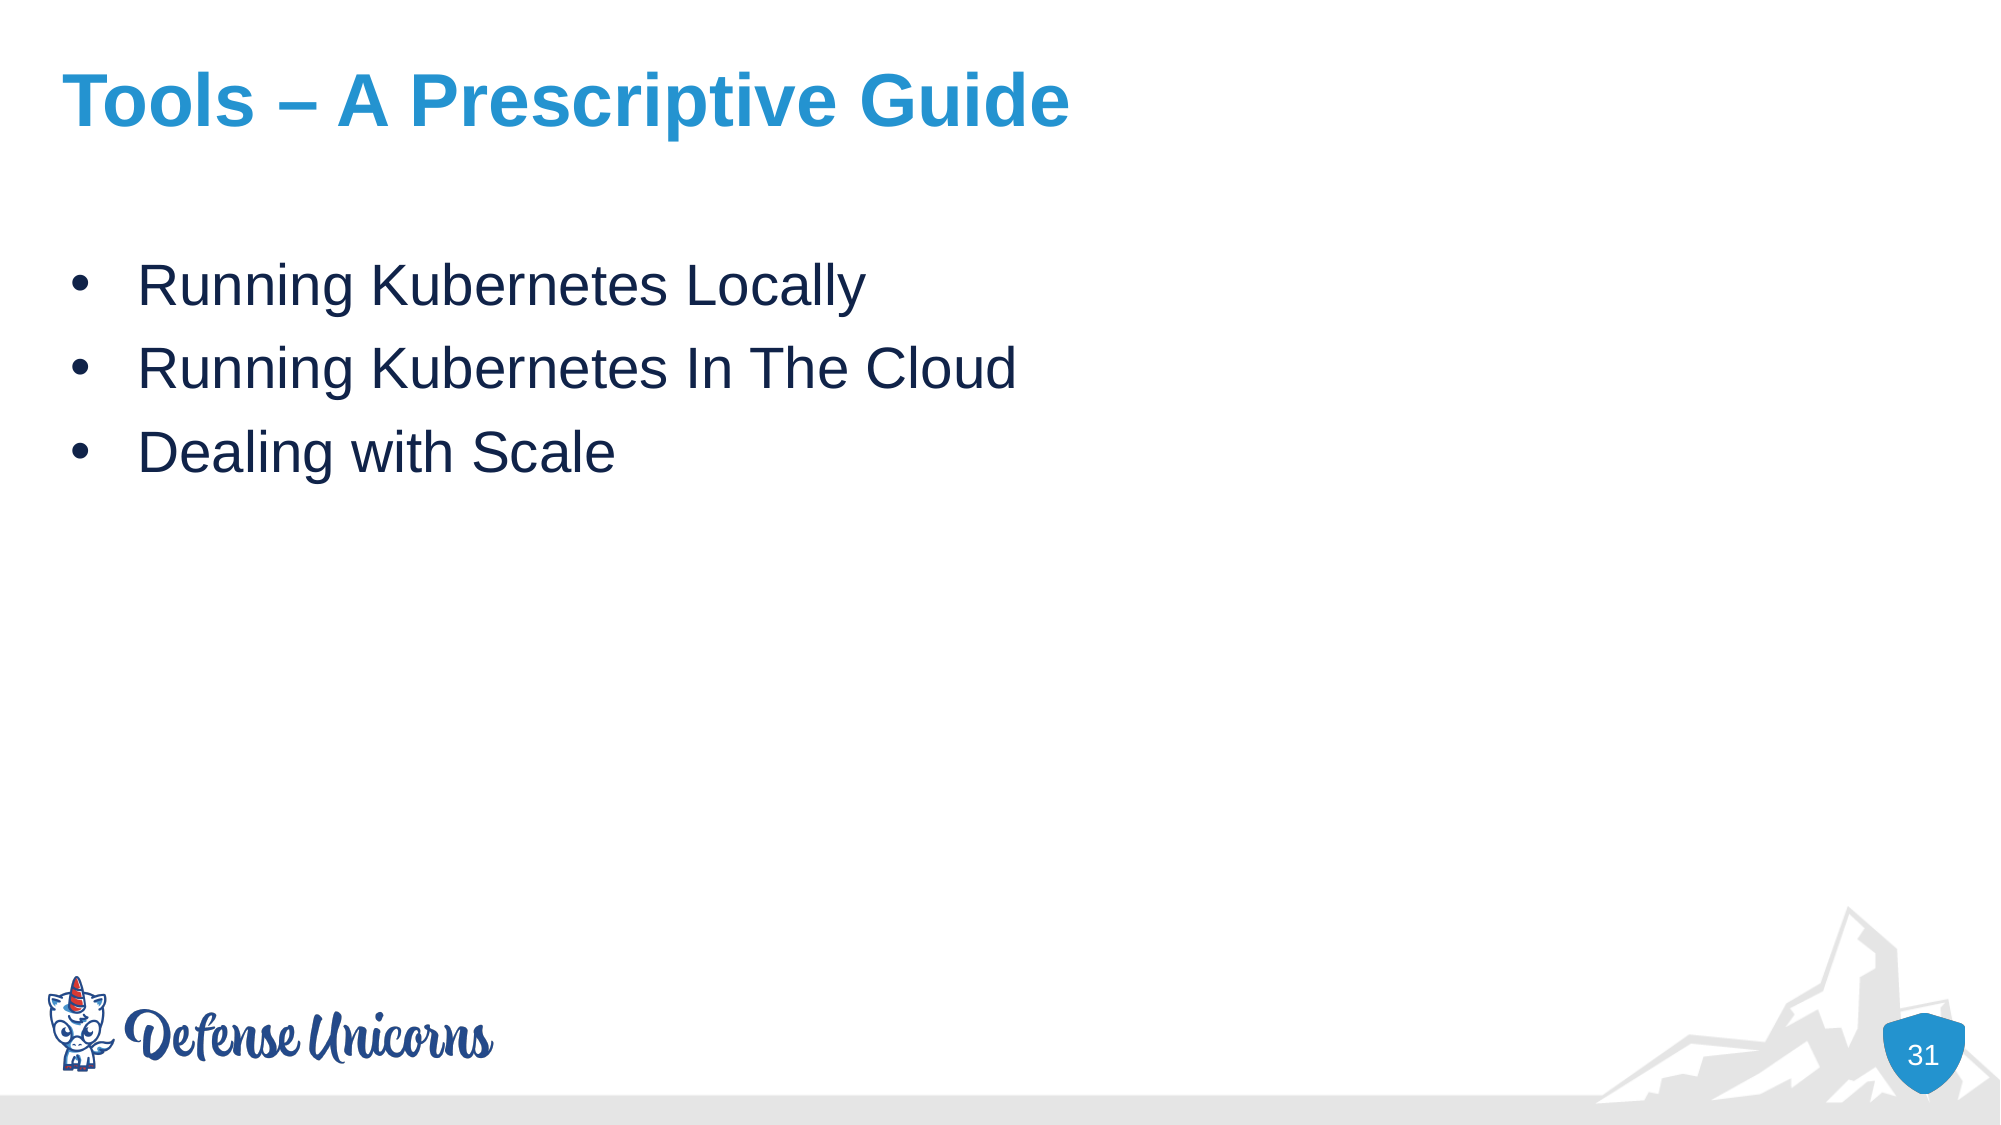

# Tools – A Prescriptive Guide
Running Kubernetes Locally
Running Kubernetes In The Cloud
Dealing with Scale
31